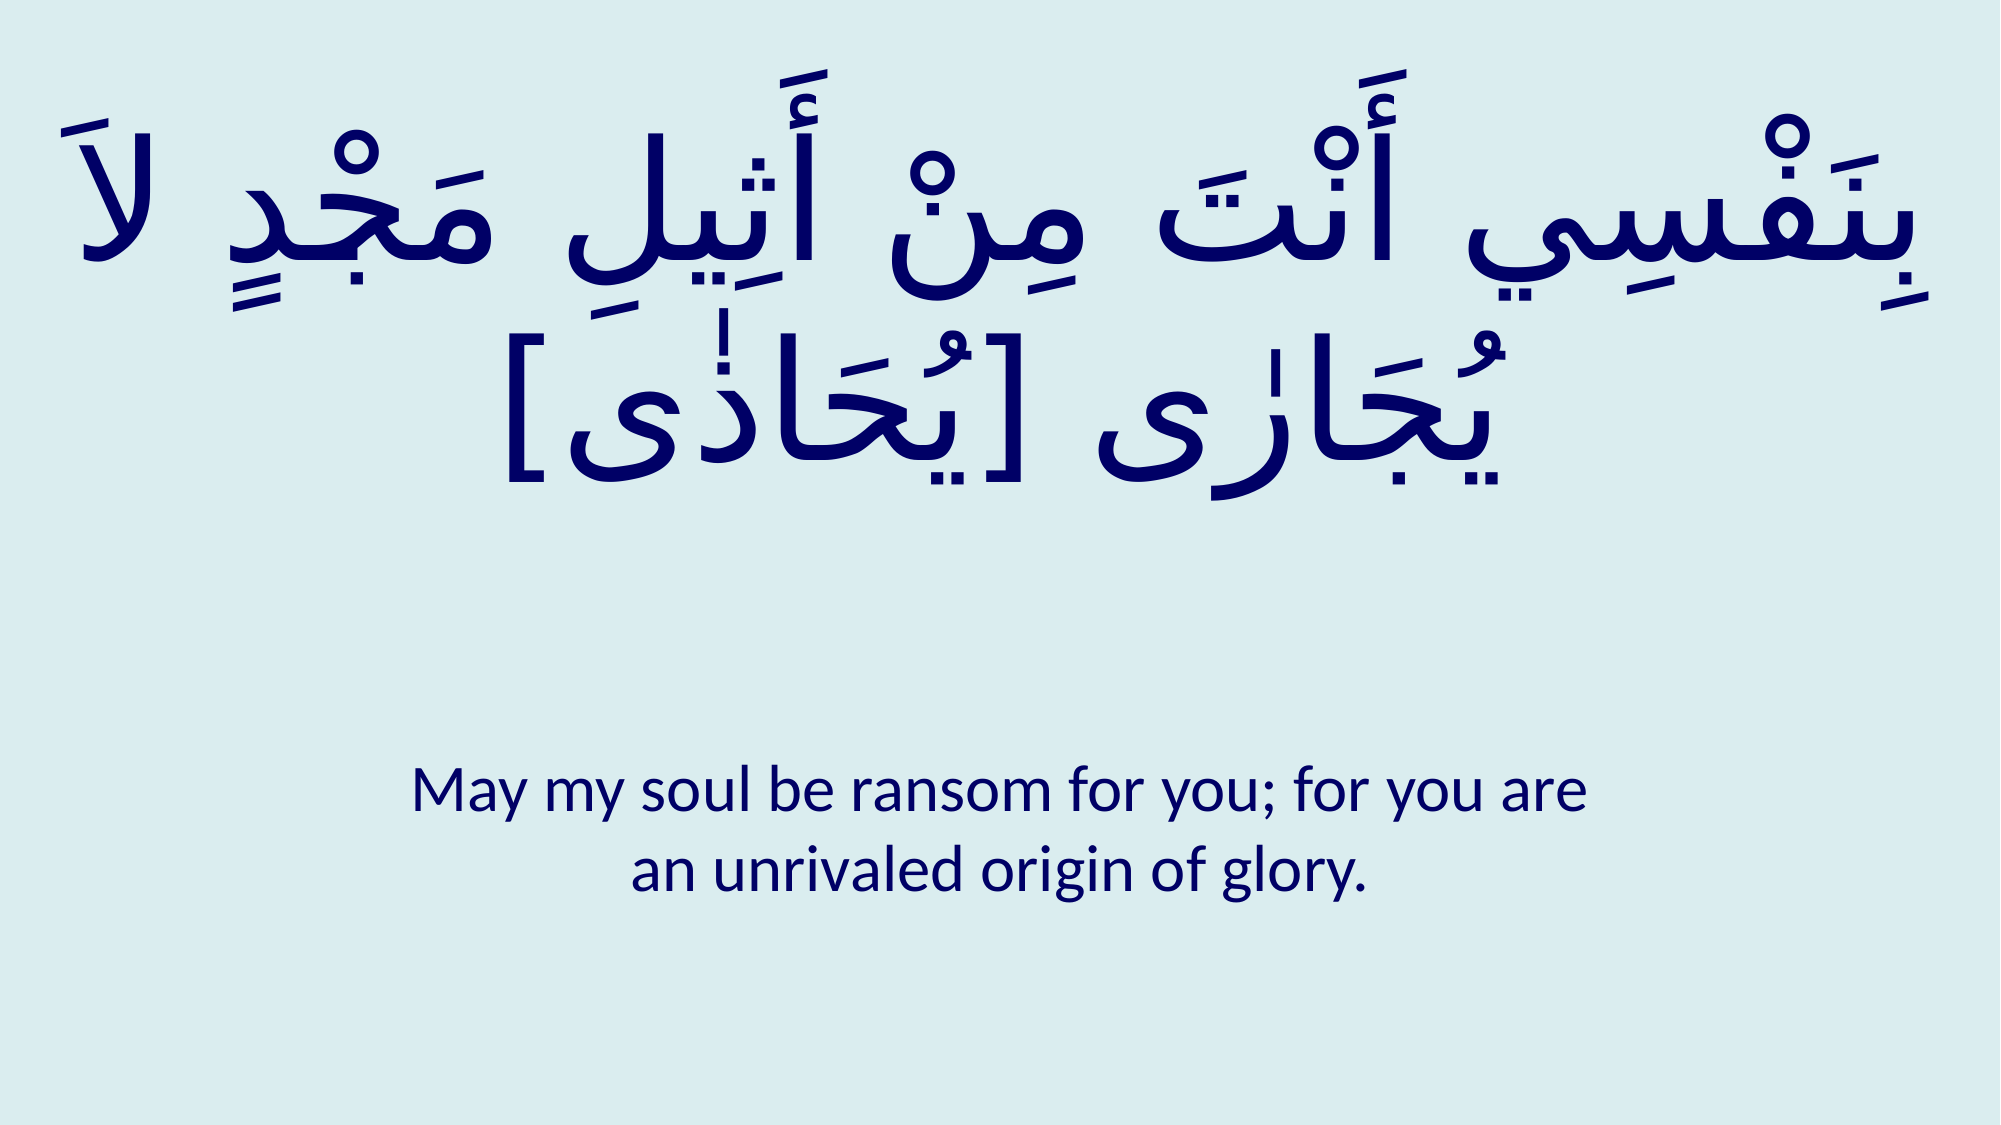

# بِنَفْسِي أَنْتَ مِنْ أَثِيلِ مَجْدٍ لاَ يُجَارٰى [يُحَاذٰى‏]
May my soul be ransom for you; for you are an unrivaled origin of glory.